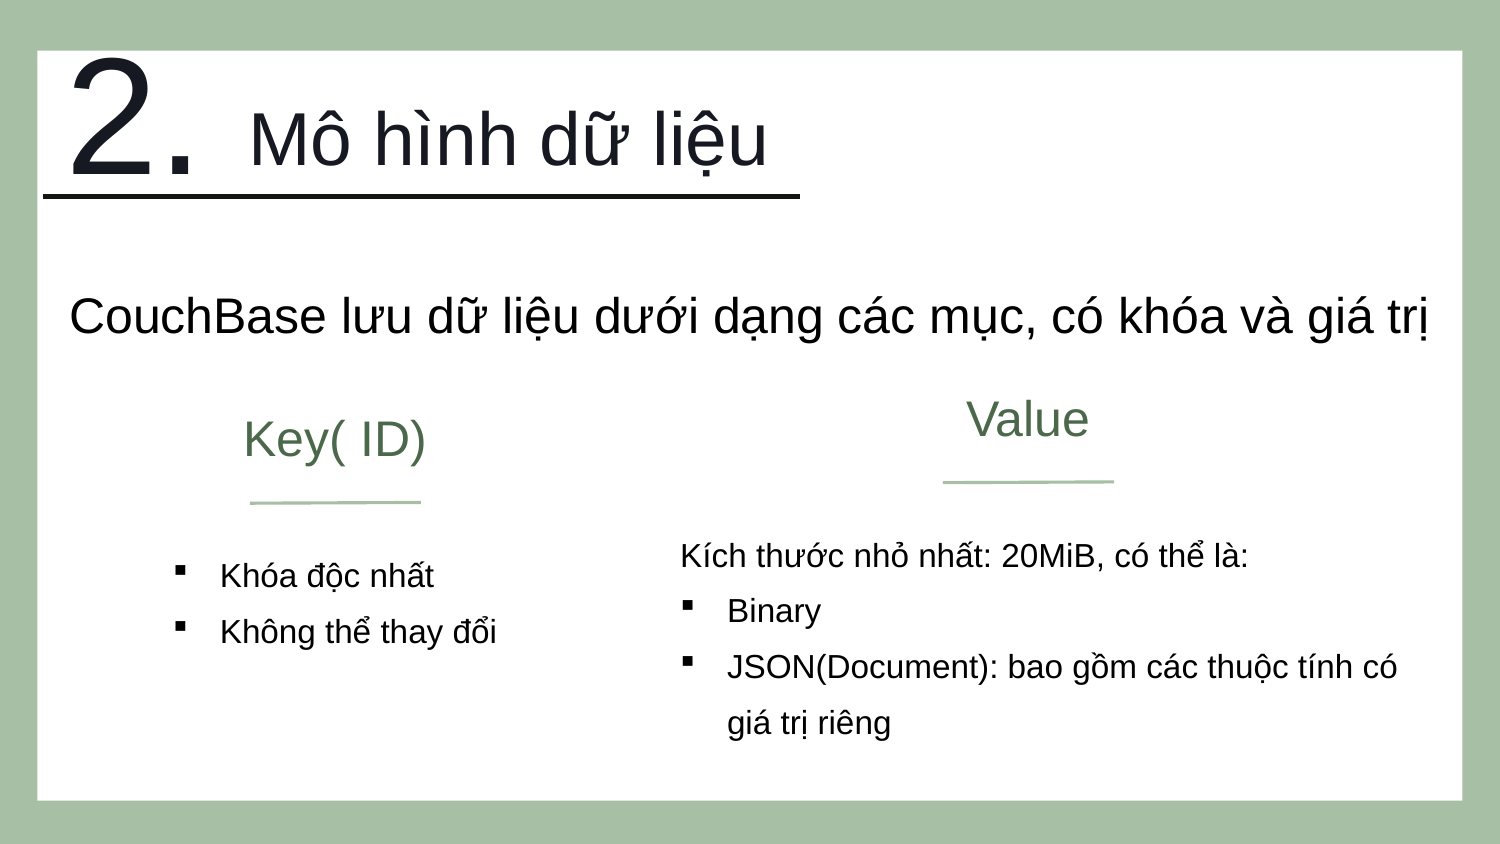

2.

Mô hình dữ liệu
CouchBase lưu dữ liệu dưới dạng các mục, có khóa và giá trị
Value
Key( ID)
Kích thước nhỏ nhất: 20MiB, có thể là:
Binary
JSON(Document): bao gồm các thuộc tính có giá trị riêng
Khóa độc nhất
Không thể thay đổi